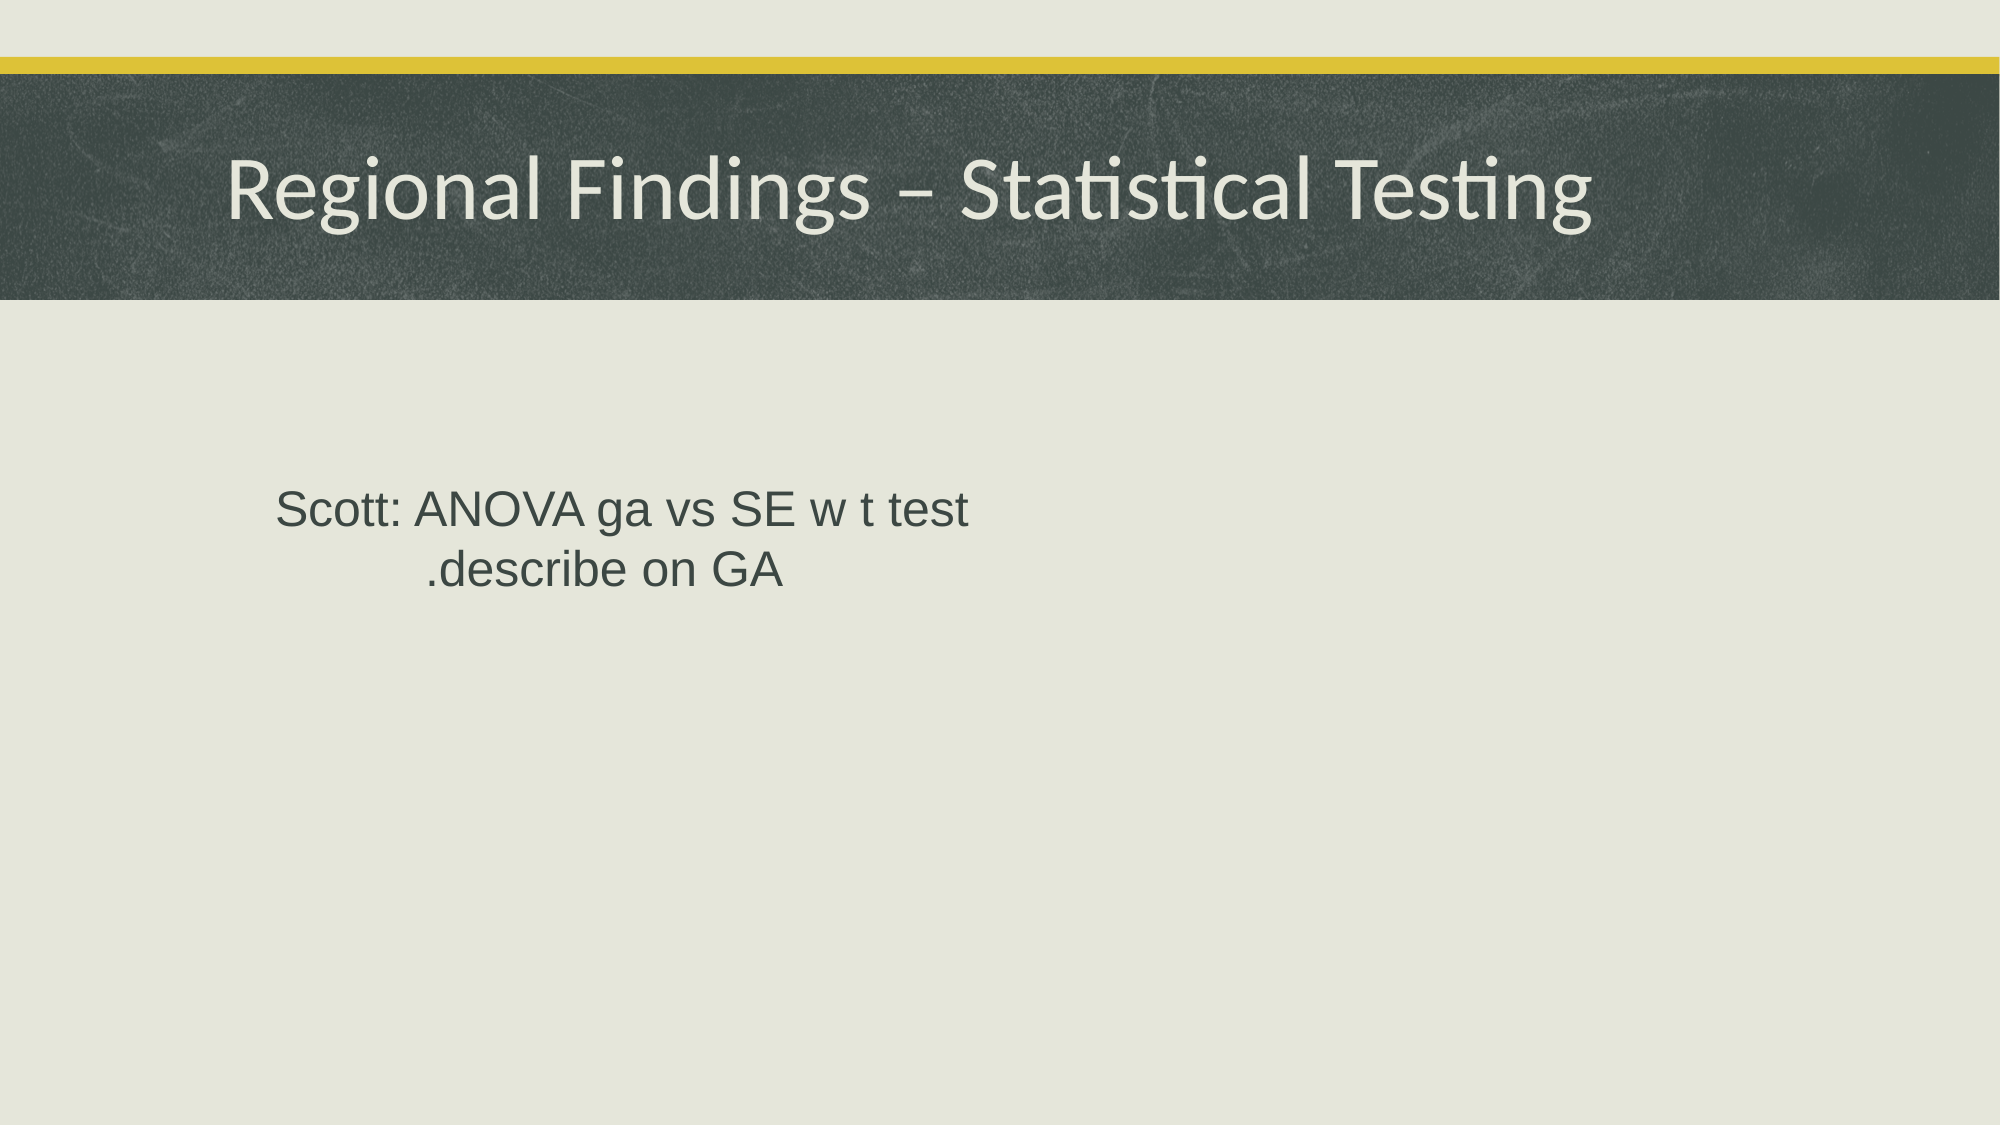

# Regional Findings – Statistical Testing

Scott: ANOVA ga vs SE w t test
	.describe on GA